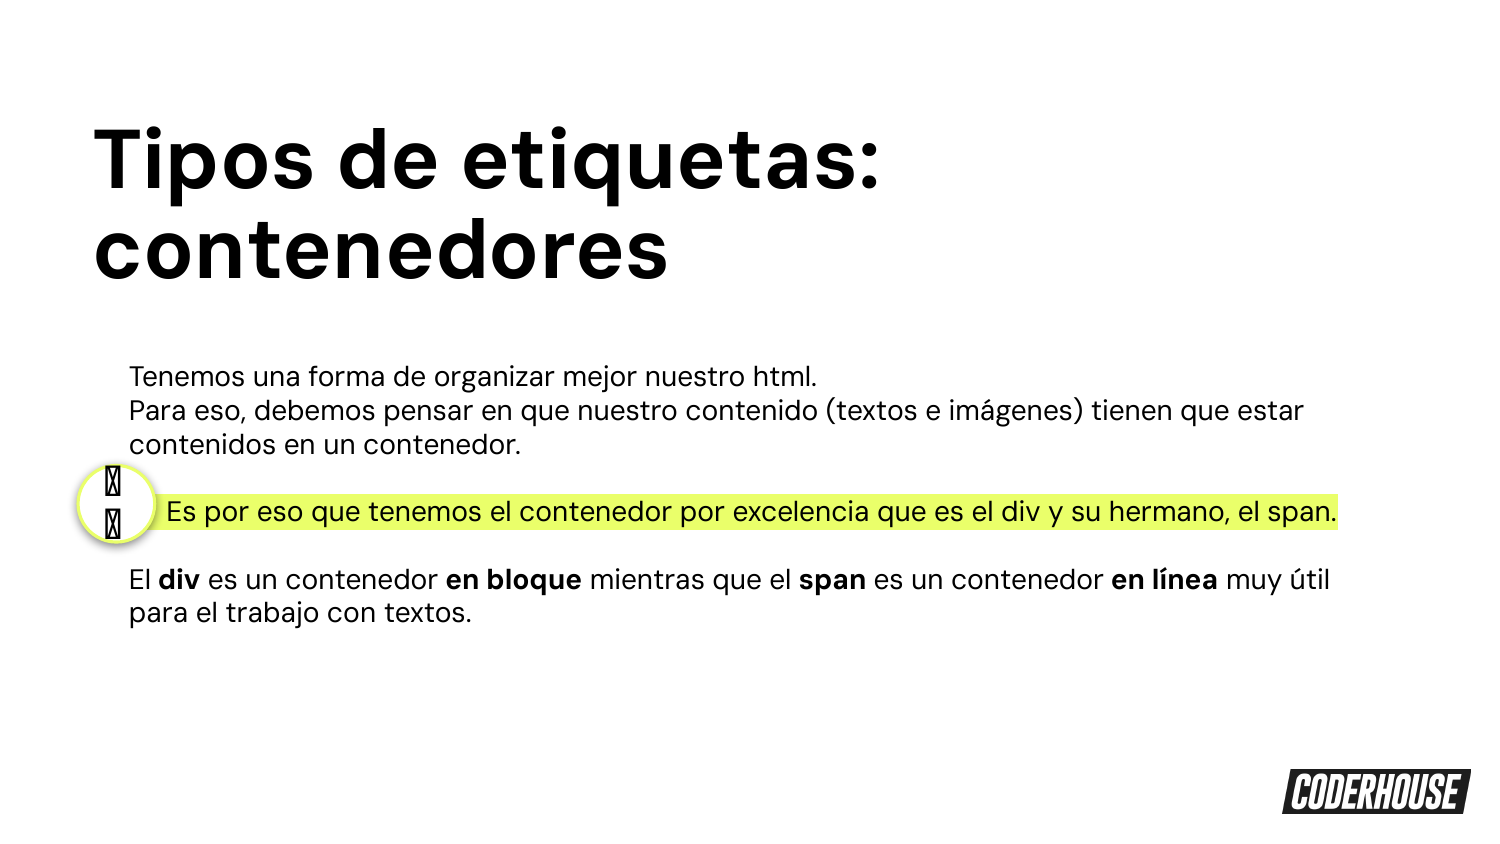

Tipos de etiquetas: contenedores
Tenemos una forma de organizar mejor nuestro html.
Para eso, debemos pensar en que nuestro contenido (textos e imágenes) tienen que estar contenidos en un contenedor.

     Es por eso que tenemos el contenedor por excelencia que es el div y su hermano, el span.

El div es un contenedor en bloque mientras que el span es un contenedor en línea muy útil para el trabajo con textos.

👍